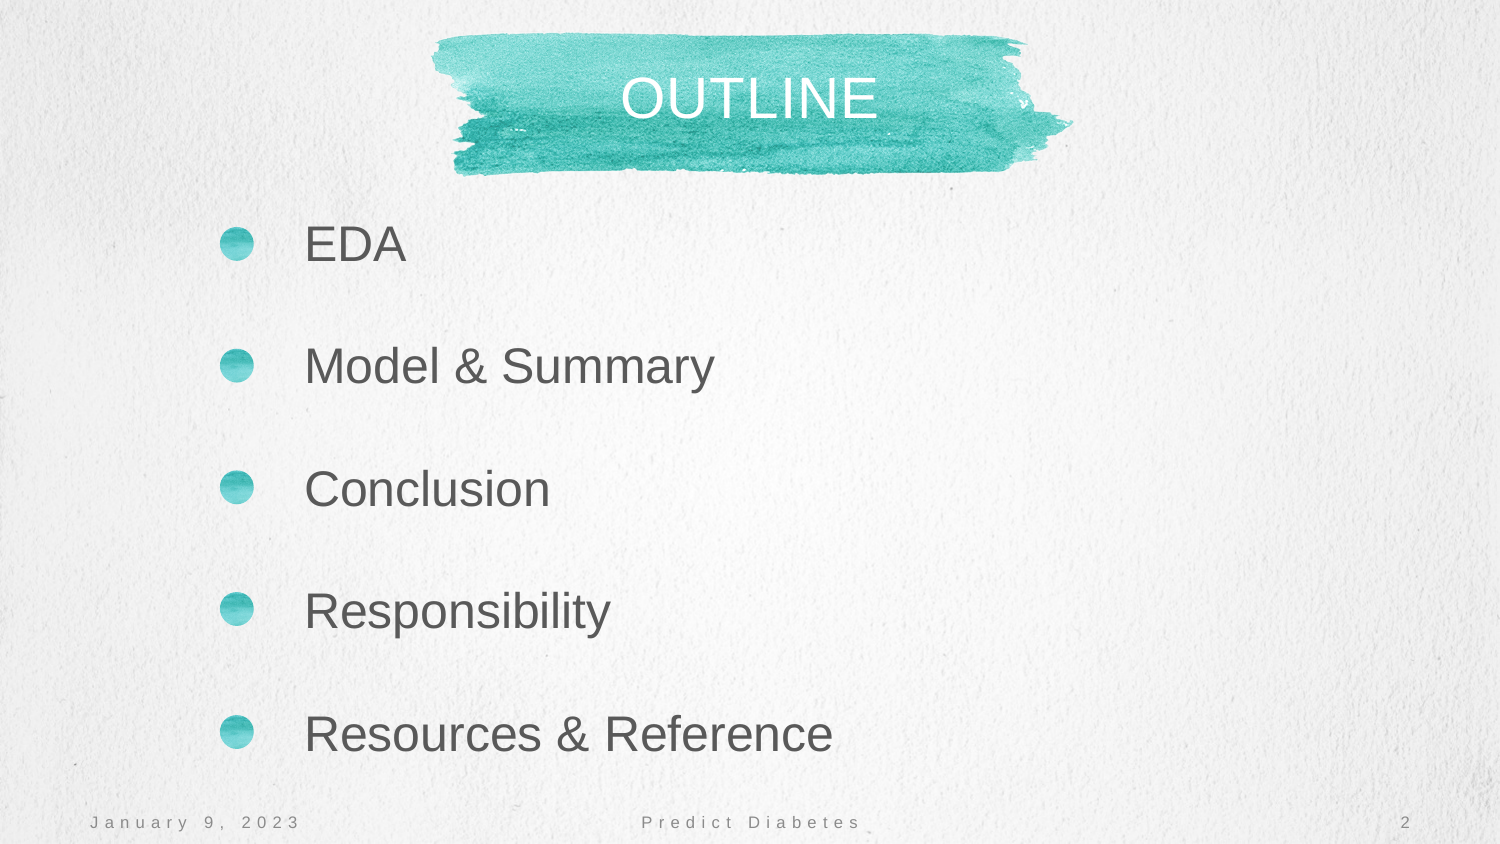

# outline
EDA
Model & Summary
Conclusion
Responsibility
Resources & Reference

January 9, 2023
Predict Diabetes
2